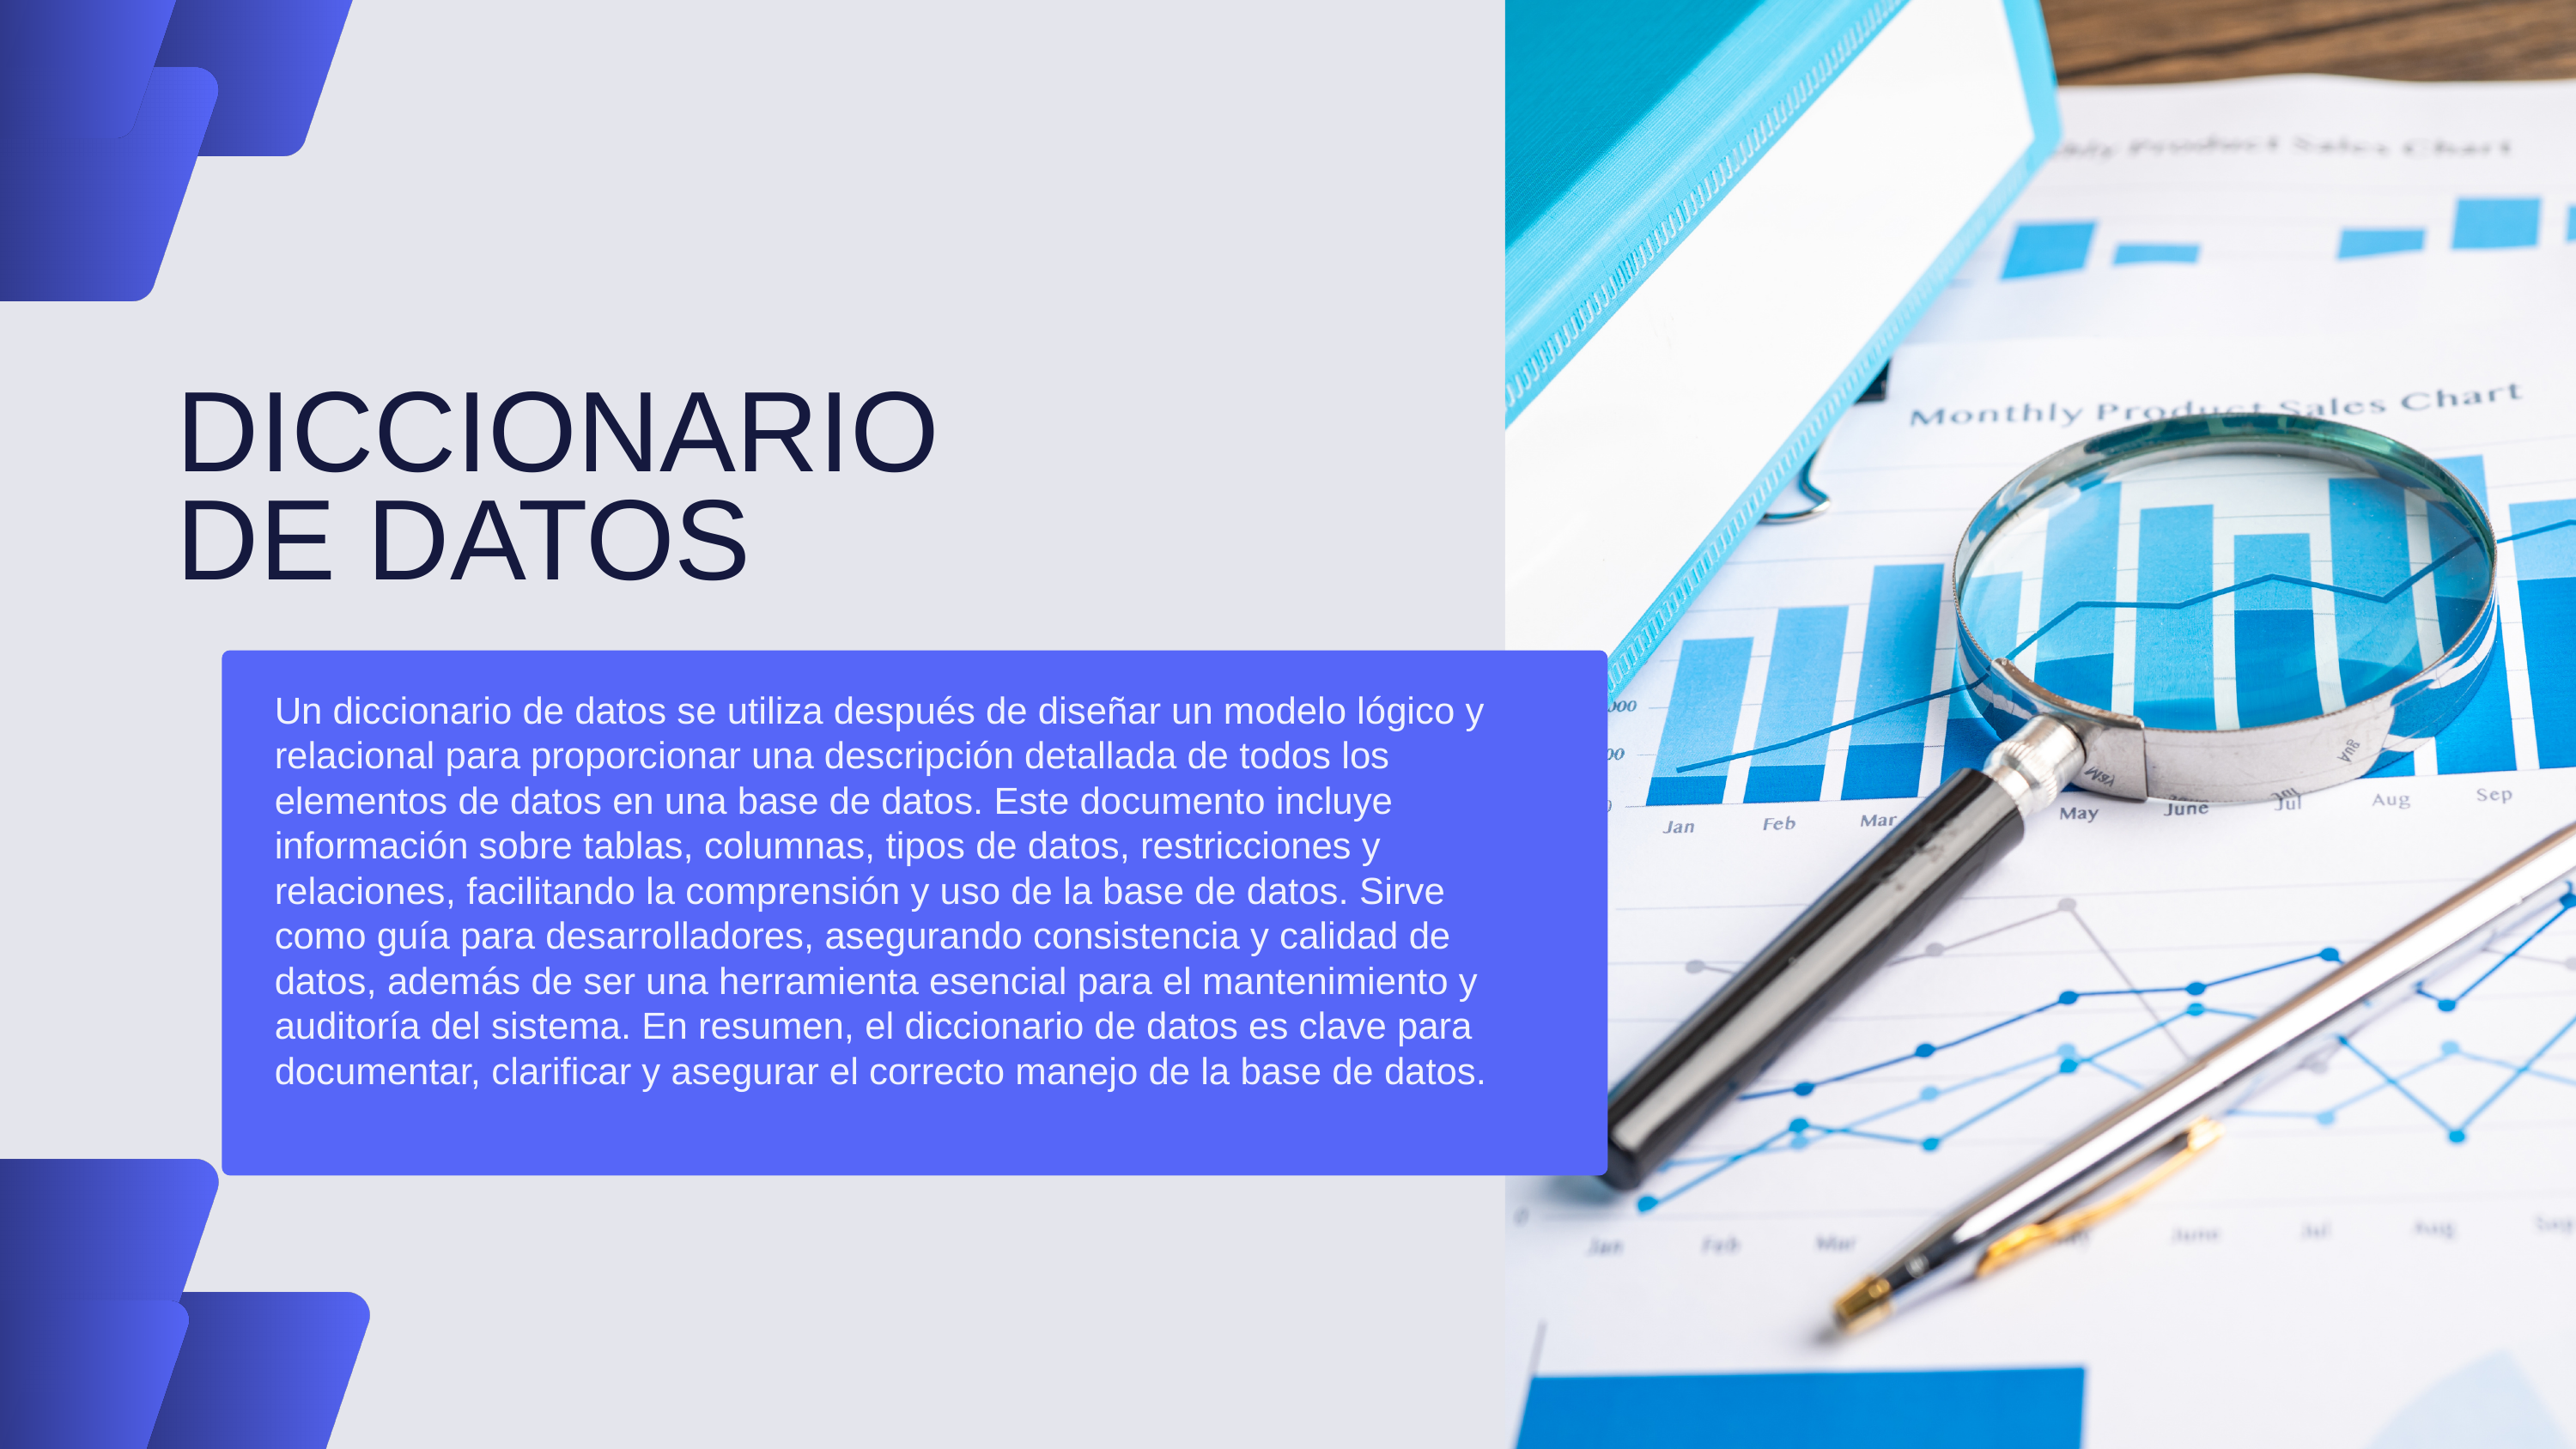

DICCIONARIO DE DATOS

Un diccionario de datos se utiliza después de diseñar un modelo lógico y relacional para proporcionar una descripción detallada de todos los elementos de datos en una base de datos. Este documento incluye información sobre tablas, columnas, tipos de datos, restricciones y relaciones, facilitando la comprensión y uso de la base de datos. Sirve como guía para desarrolladores, asegurando consistencia y calidad de datos, además de ser una herramienta esencial para el mantenimiento y auditoría del sistema. En resumen, el diccionario de datos es clave para documentar, clarificar y asegurar el correcto manejo de la base de datos.